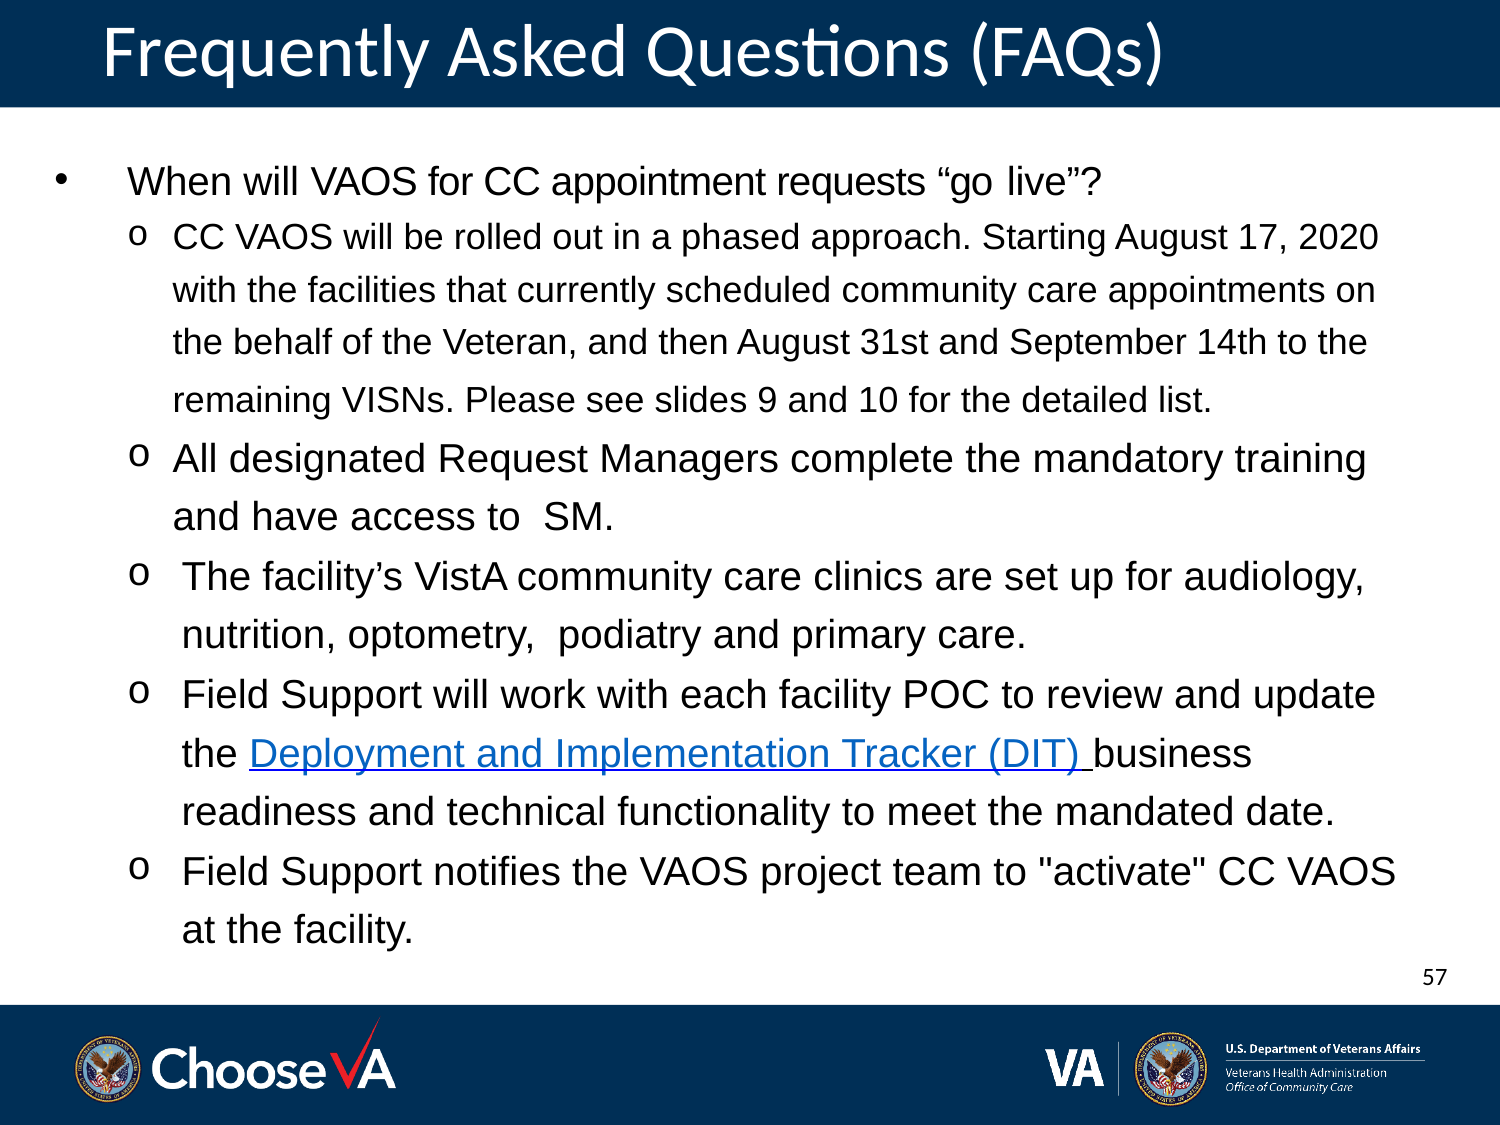

# Frequently Asked Questions (FAQs)
When will VAOS for CC appointment requests “go live”?
CC VAOS will be rolled out in a phased approach. Starting August 17, 2020 with the facilities that currently scheduled community care appointments on the behalf of the Veteran, and then August 31st and September 14th to the remaining VISNs. Please see slides 9 and 10 for the detailed list.
All designated Request Managers complete the mandatory training and have access to  SM.
The facility’s VistA community care clinics are set up for audiology, nutrition, optometry,  podiatry and primary care.
Field Support will work with each facility POC to review and update the Deployment and Implementation Tracker (DIT) business readiness and technical functionality to meet the mandated date.
Field Support notifies the VAOS project team to "activate" CC VAOS at the facility.

57